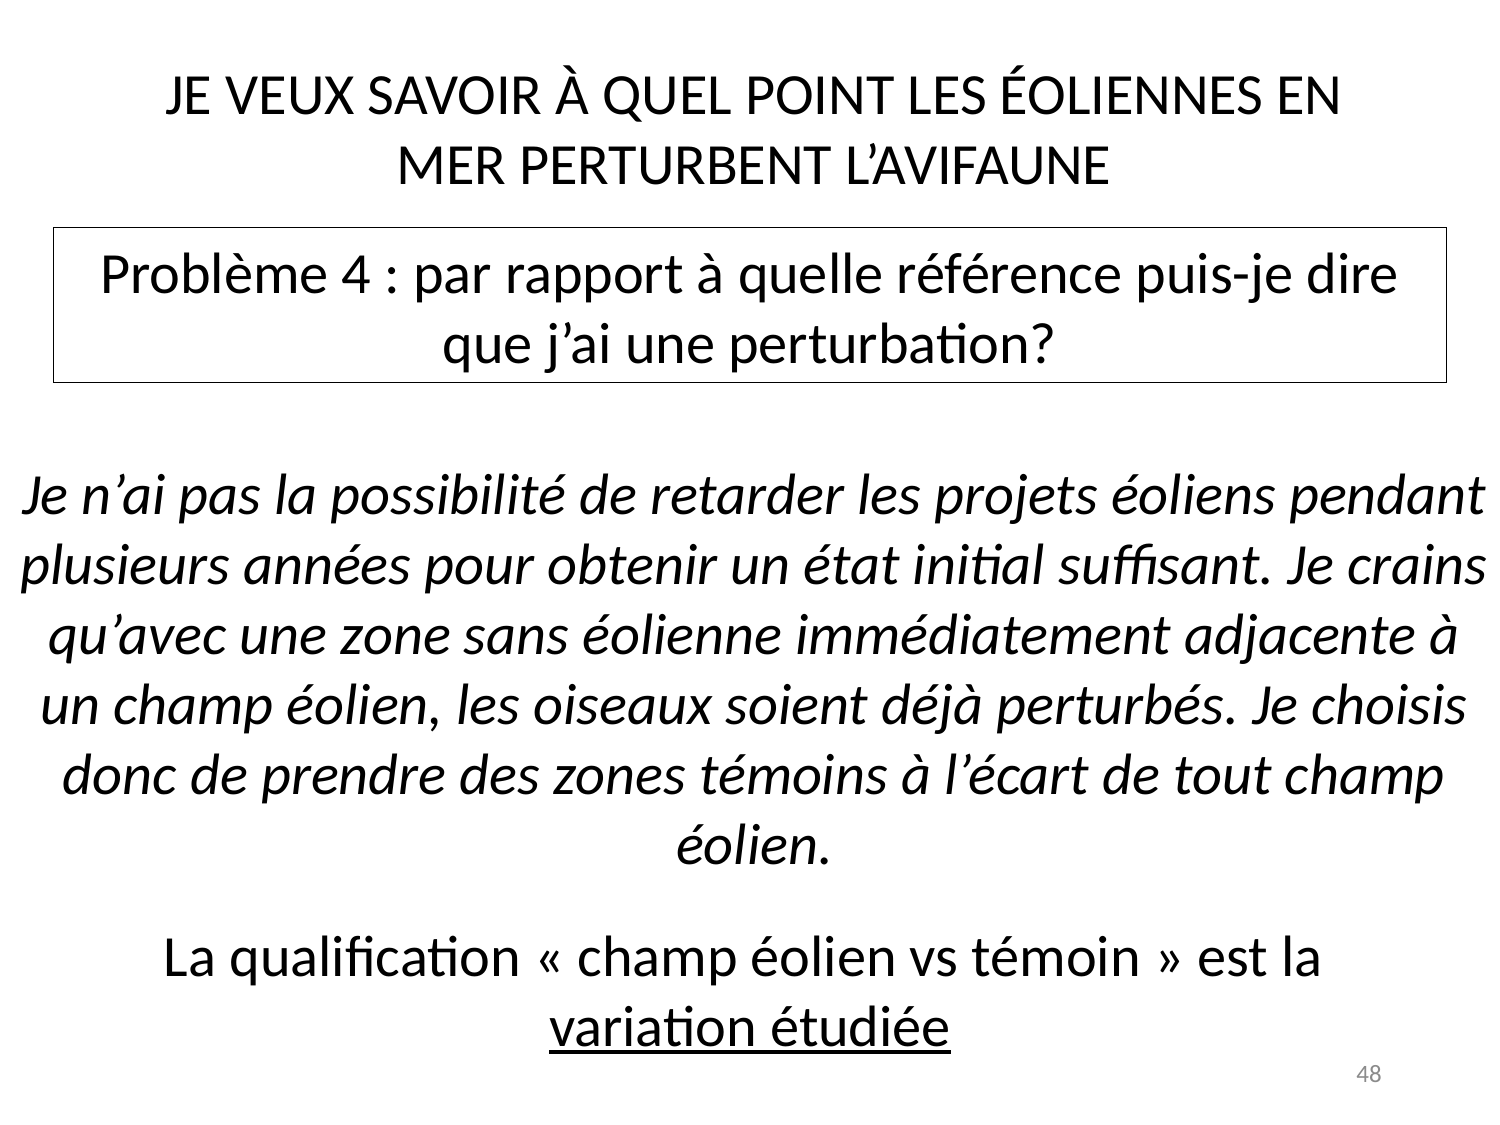

Je veux savoir à quel point les éoliennes en mer perturbent l’avifaune
Problème 4 : par rapport à quelle référence puis-je dire que j’ai une perturbation?
Je n’ai pas la possibilité de retarder les projets éoliens pendant plusieurs années pour obtenir un état initial suffisant. Je crains qu’avec une zone sans éolienne immédiatement adjacente à un champ éolien, les oiseaux soient déjà perturbés. Je choisis donc de prendre des zones témoins à l’écart de tout champ éolien.
La qualification « champ éolien vs témoin » est la  variation étudiée
48